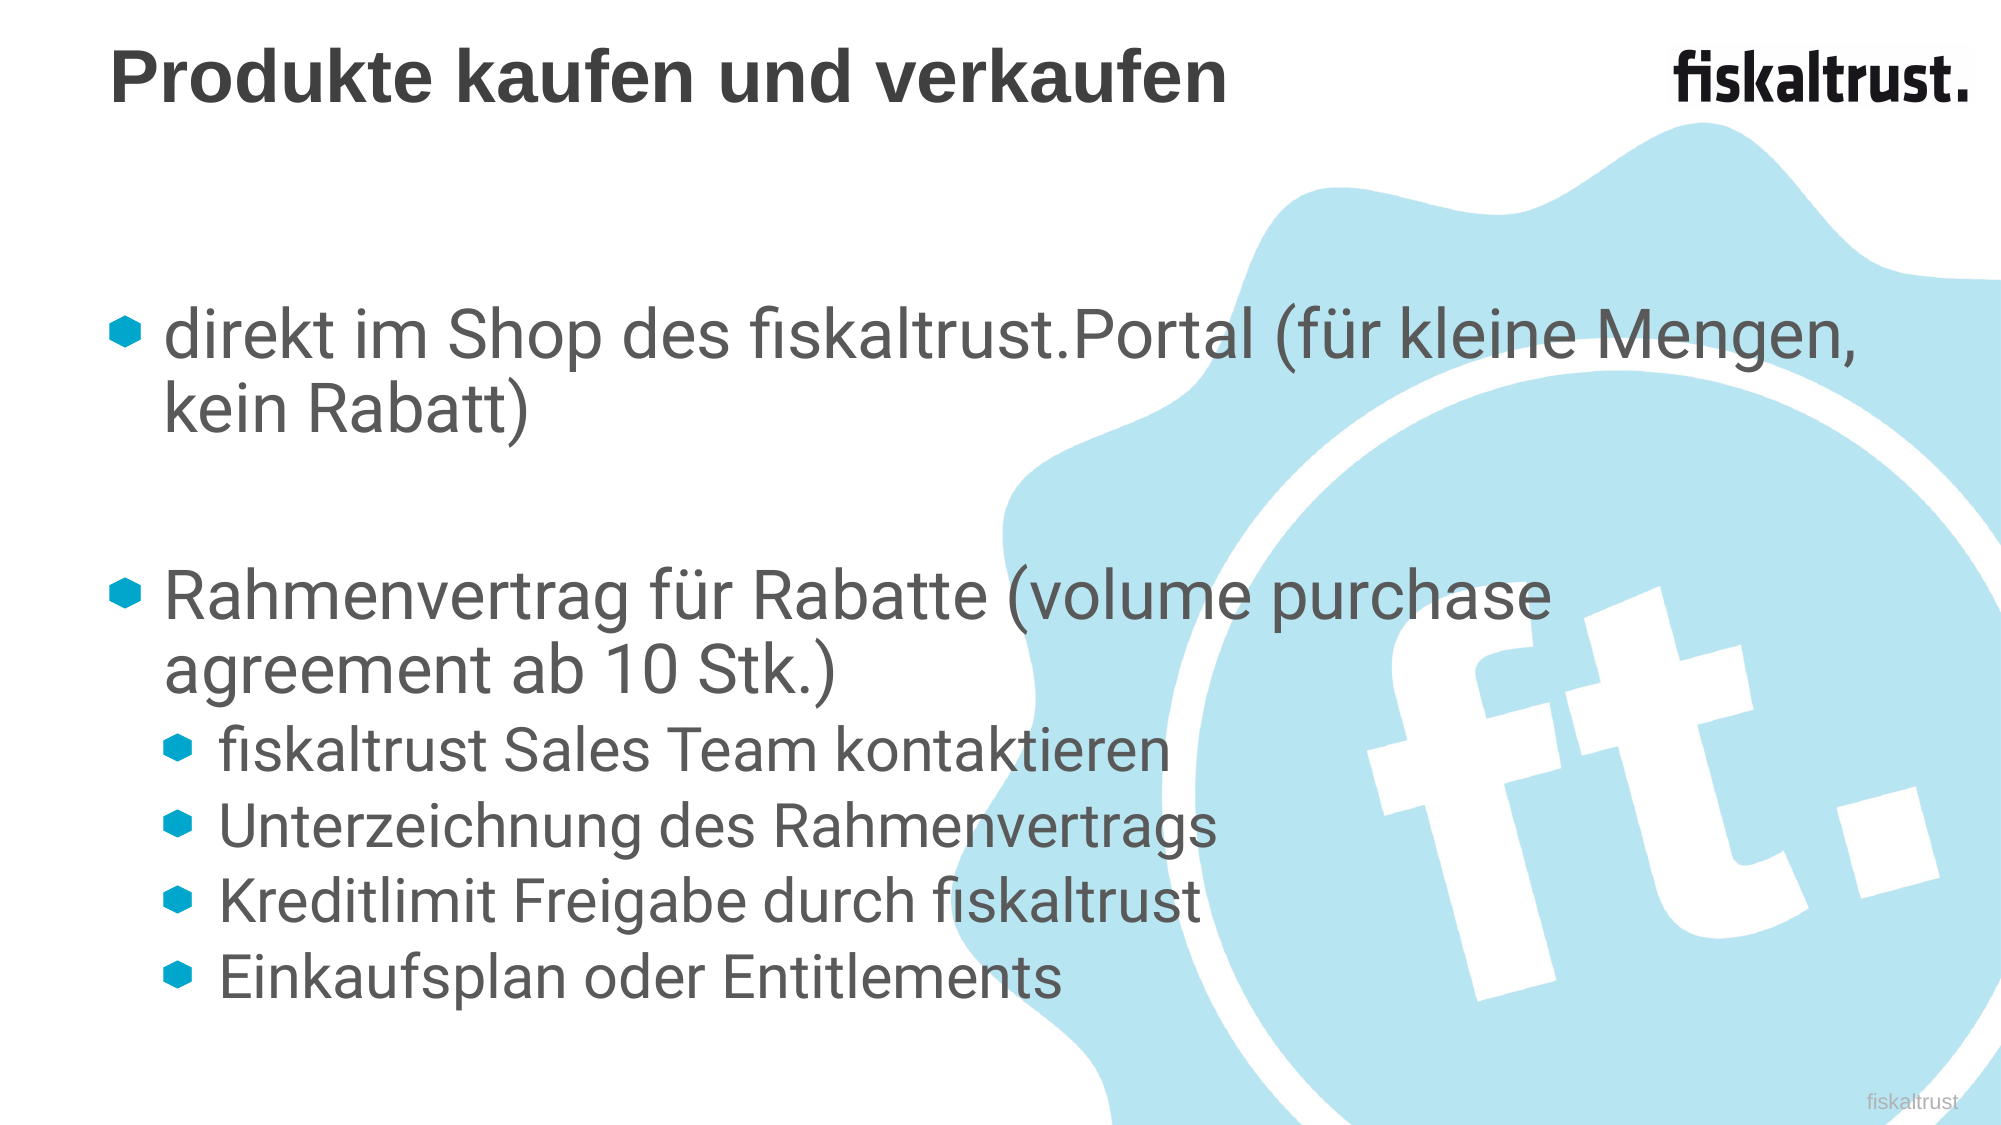

# Produkte kaufen und verkaufen

direkt im Shop des fiskaltrust.Portal (für kleine Mengen, kein Rabatt)

Rahmenvertrag für Rabatte (volume purchase agreement ab 10 Stk.)
fiskaltrust Sales Team kontaktieren
Unterzeichnung des Rahmenvertrags
Kreditlimit Freigabe durch fiskaltrust
Einkaufsplan oder Entitlements

fiskaltrust